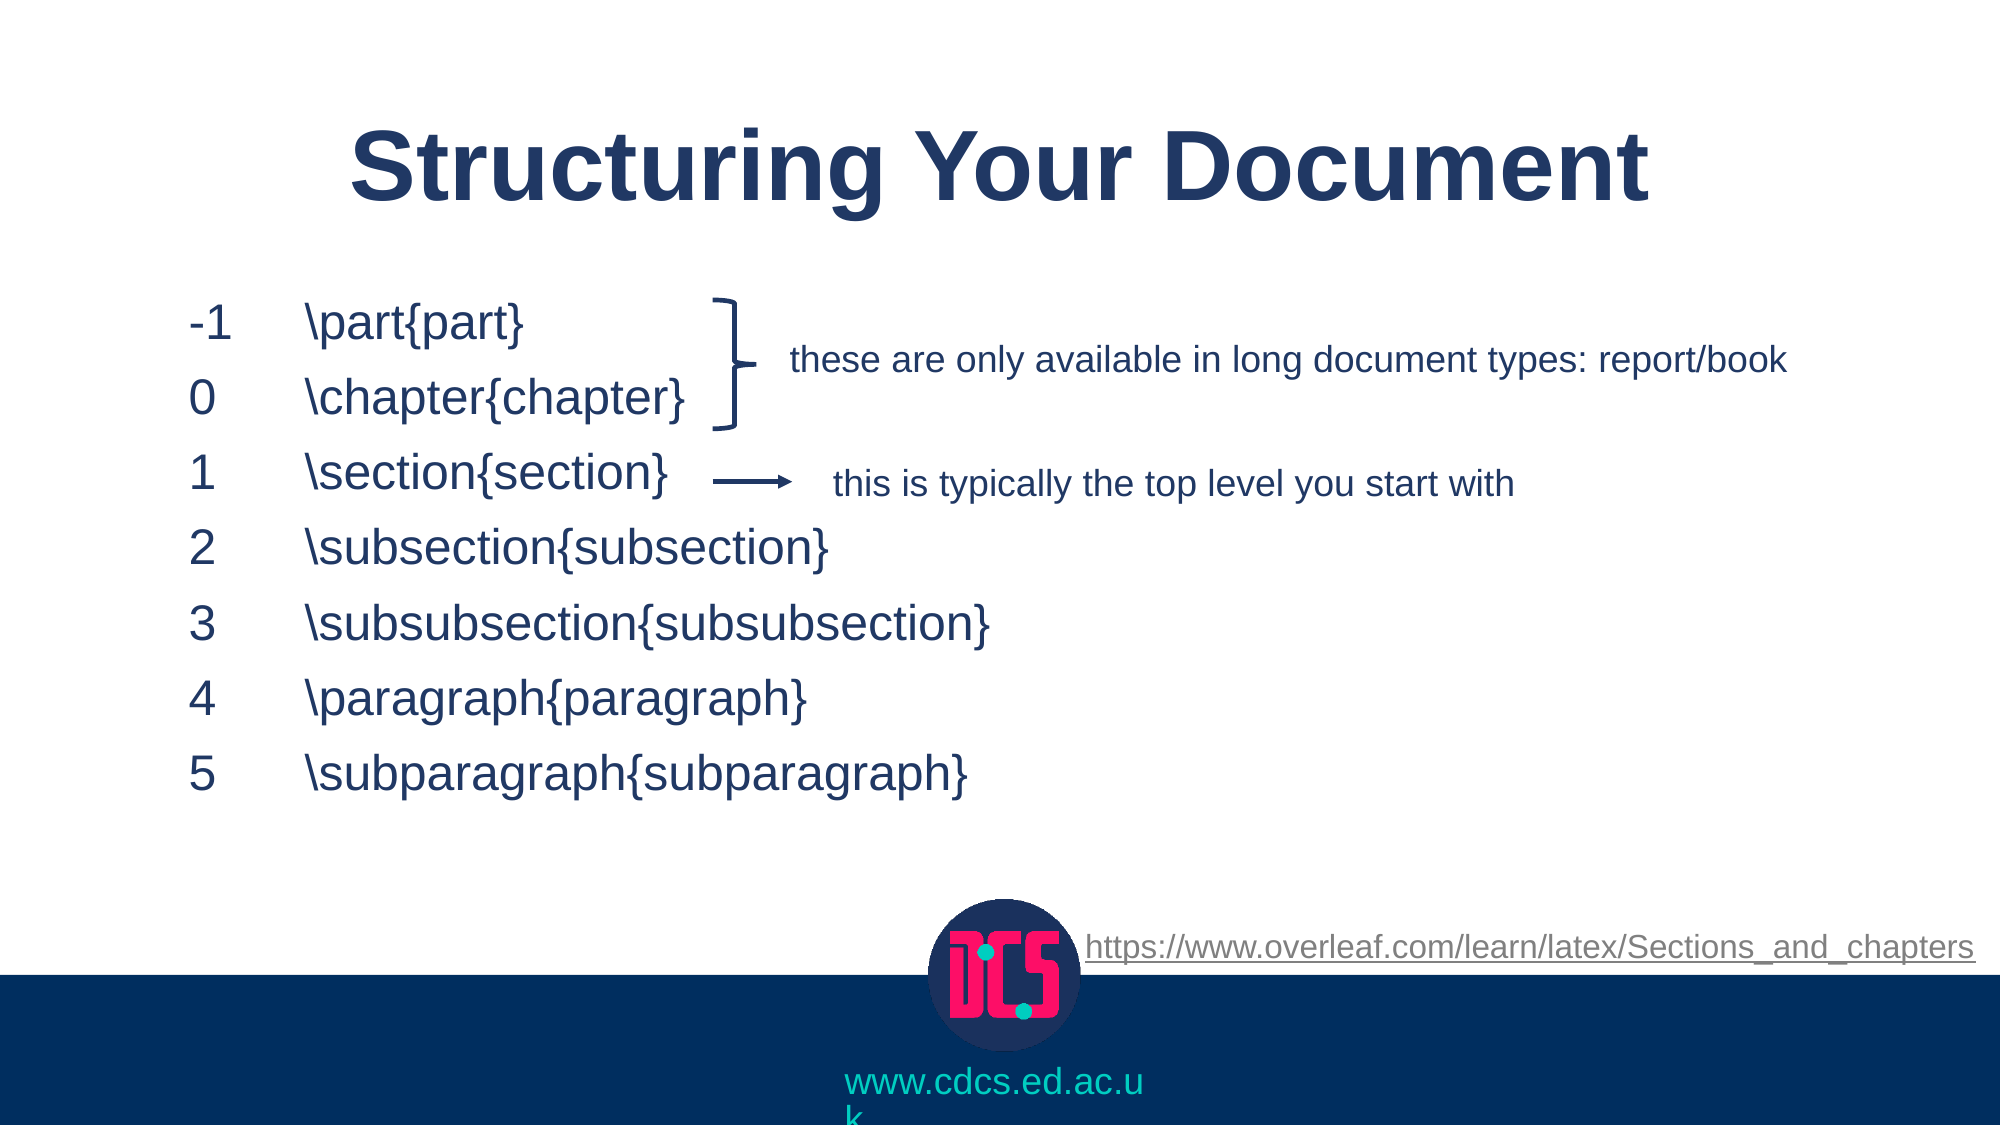

# Structuring Your Document
| -1 | \part{part} |
| --- | --- |
| 0 | \chapter{chapter} |
| 1 | \section{section} |
| 2 | \subsection{subsection} |
| 3 | \subsubsection{subsubsection} |
| 4 | \paragraph{paragraph} |
| 5 | \subparagraph{subparagraph} |

these are only available in long document types: report/book
this is typically the top level you start with
https://www.overleaf.com/learn/latex/Sections_and_chapters